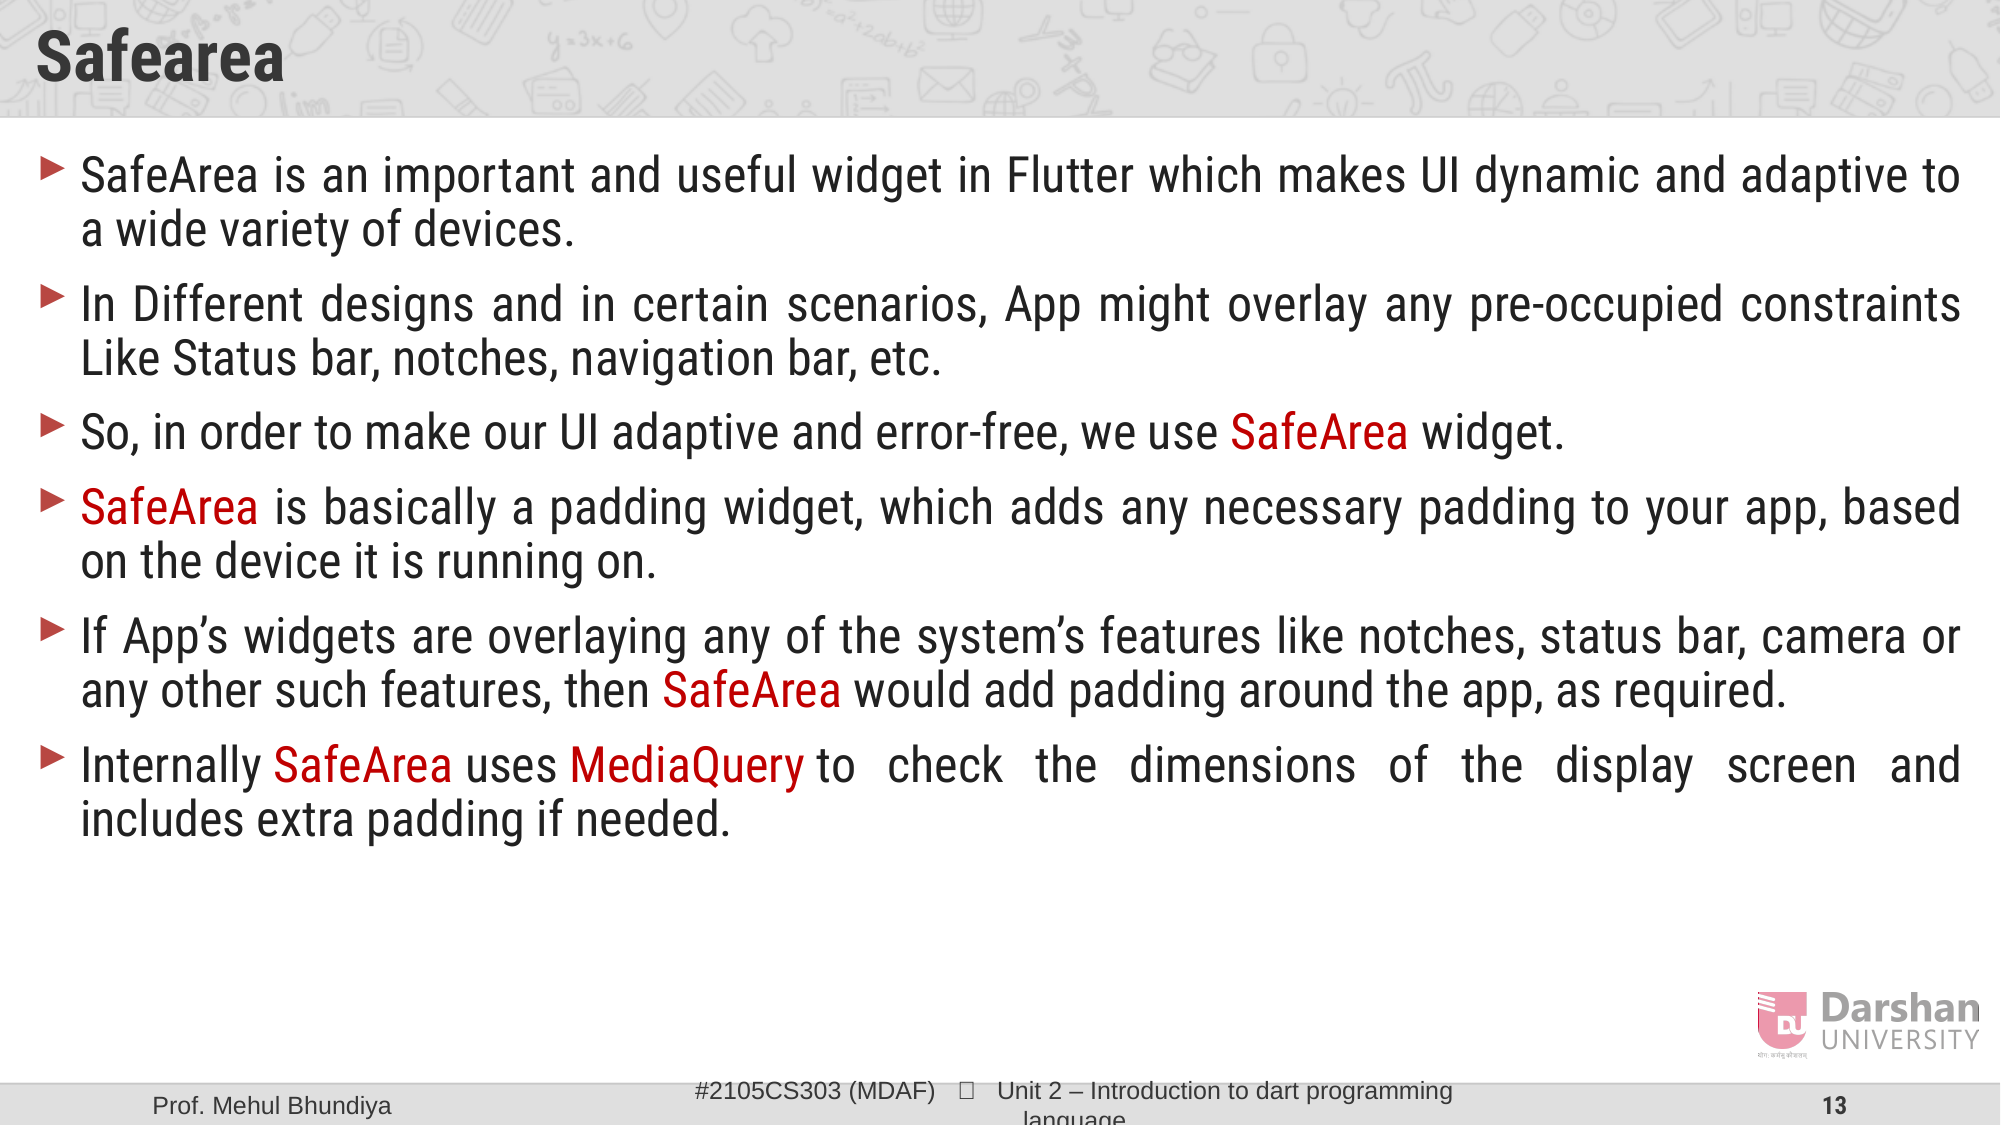

# Safearea
SafeArea is an important and useful widget in Flutter which makes UI dynamic and adaptive to a wide variety of devices.
In Different designs and in certain scenarios, App might overlay any pre-occupied constraints Like Status bar, notches, navigation bar, etc.
So, in order to make our UI adaptive and error-free, we use SafeArea widget.
SafeArea is basically a padding widget, which adds any necessary padding to your app, based on the device it is running on.
If App’s widgets are overlaying any of the system’s features like notches, status bar, camera or any other such features, then SafeArea would add padding around the app, as required.
Internally SafeArea uses MediaQuery to check the dimensions of the display screen and includes extra padding if needed.